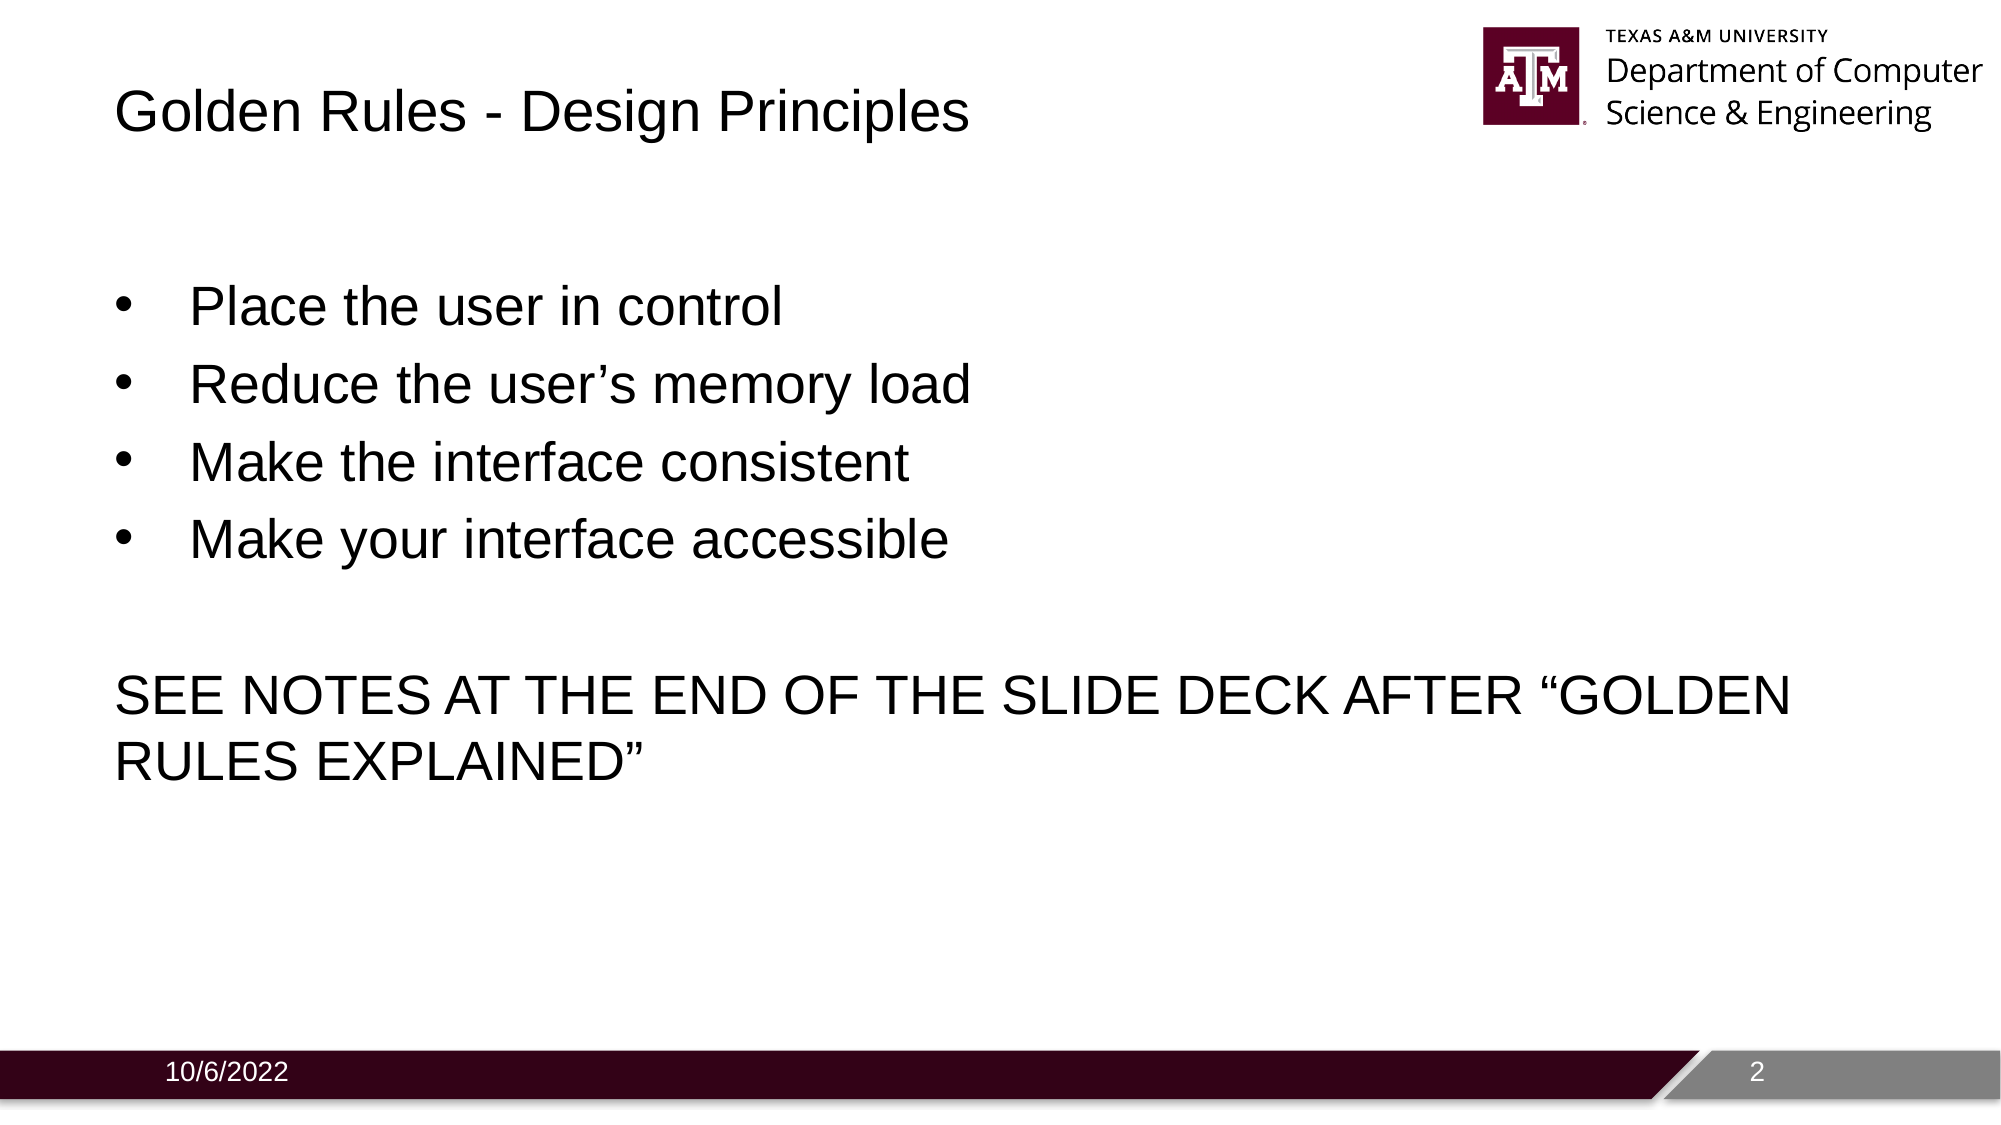

# Golden Rules - Design Principles
Place the user in control
Reduce the user’s memory load
Make the interface consistent
Make your interface accessible

SEE NOTES AT THE END OF THE SLIDE DECK AFTER “GOLDEN RULES EXPLAINED”